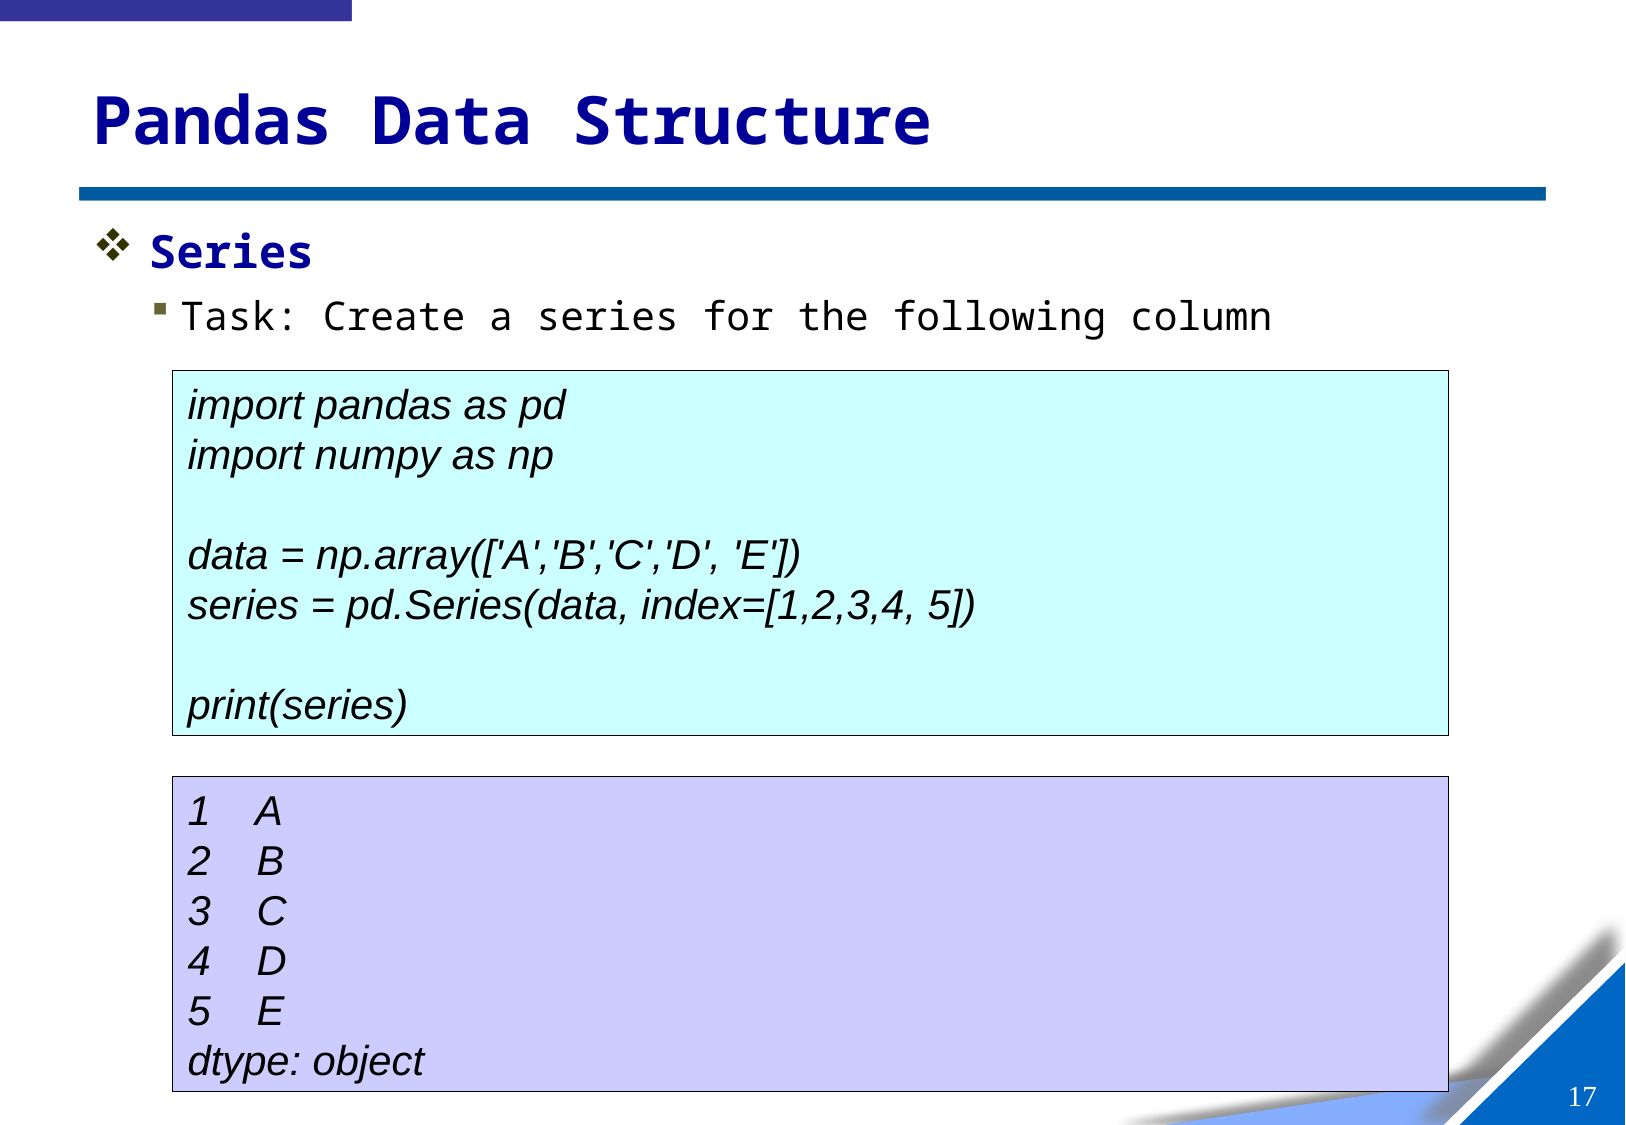

# Pandas Data Structure
Series
Task: Create a series for the following column

import pandas as pd
import numpy as np

data = np.array(['A','B','C','D', 'E'])
series = pd.Series(data, index=[1,2,3,4, 5])

print(series)
1    A
2    B
3    C
4    D
5    E
dtype: object
17